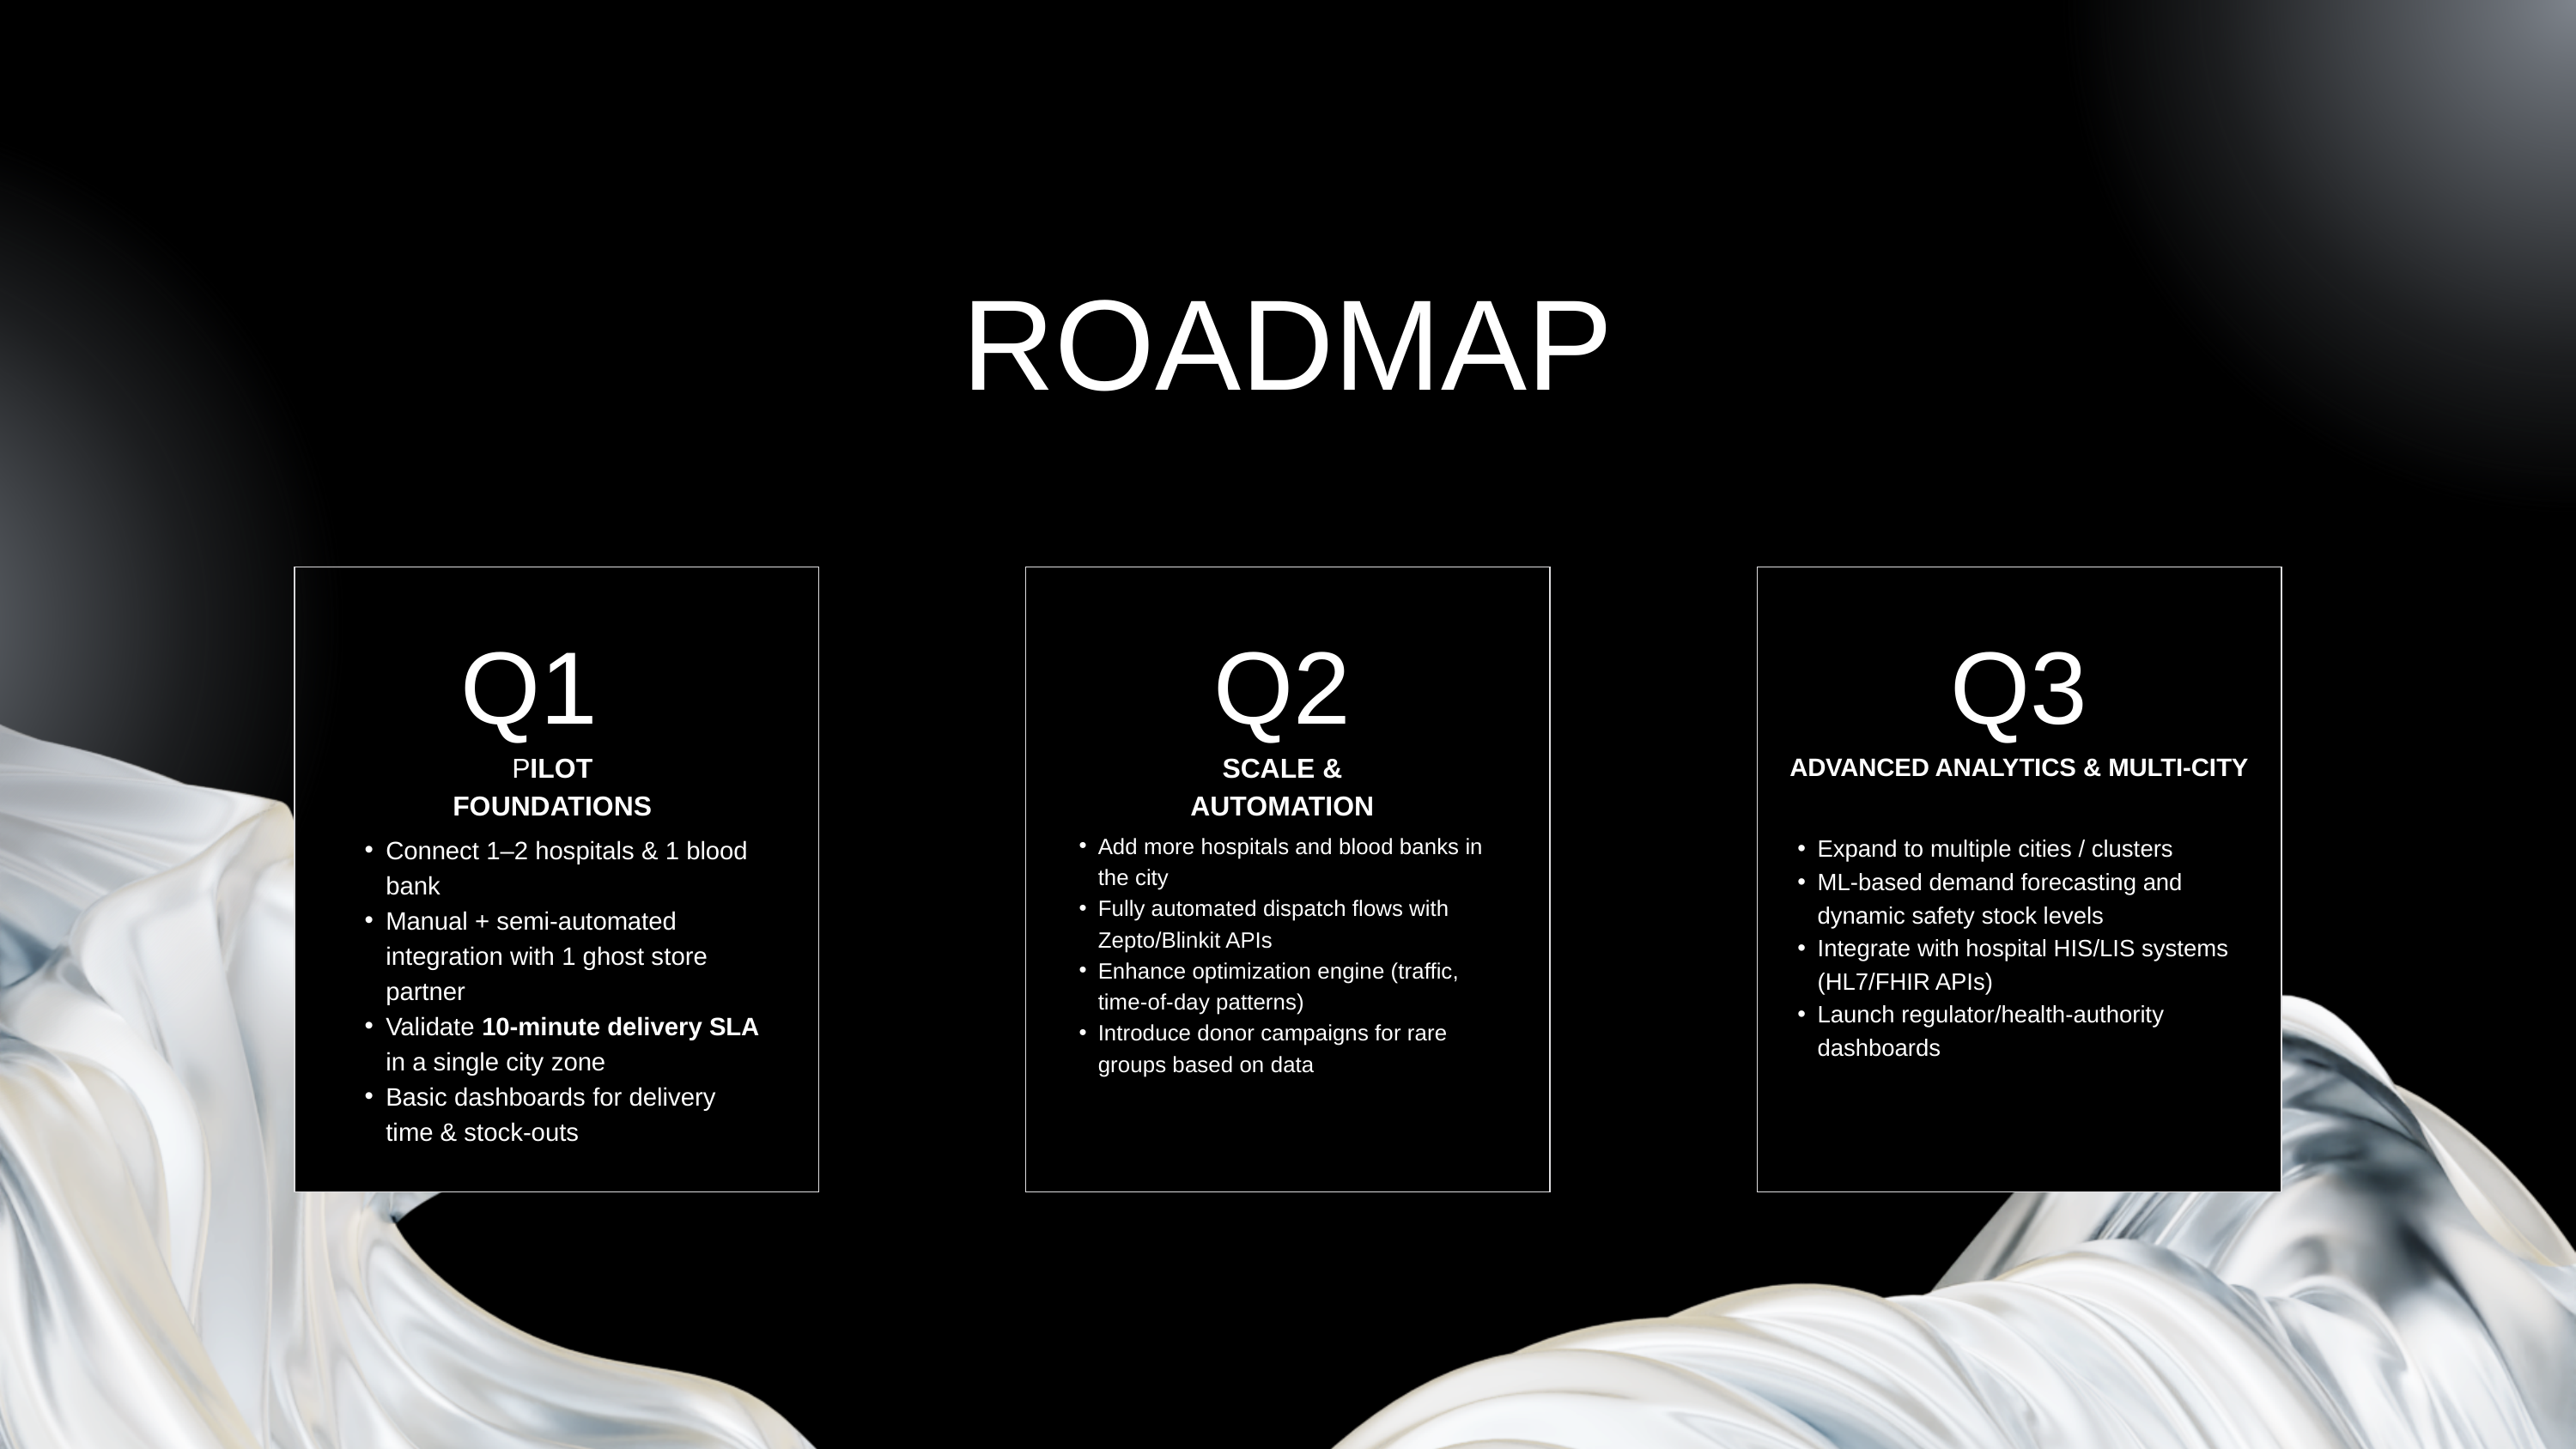

ROADMAP

Q1
Q2
Q3

PILOT FOUNDATIONS
SCALE & AUTOMATION
ADVANCED ANALYTICS & MULTI‑CITY
Add more hospitals and blood banks in the city
Fully automated dispatch flows with Zepto/Blinkit APIs
Enhance optimization engine (traffic, time‑of‑day patterns)
Introduce donor campaigns for rare groups based on data
Connect 1–2 hospitals & 1 blood bank
Manual + semi‑automated integration with 1 ghost store partner
Validate 10‑minute delivery SLA in a single city zone
Basic dashboards for delivery time & stock‑outs
Expand to multiple cities / clusters
ML‑based demand forecasting and dynamic safety stock levels
Integrate with hospital HIS/LIS systems (HL7/FHIR APIs)
Launch regulator/health‑authority dashboards